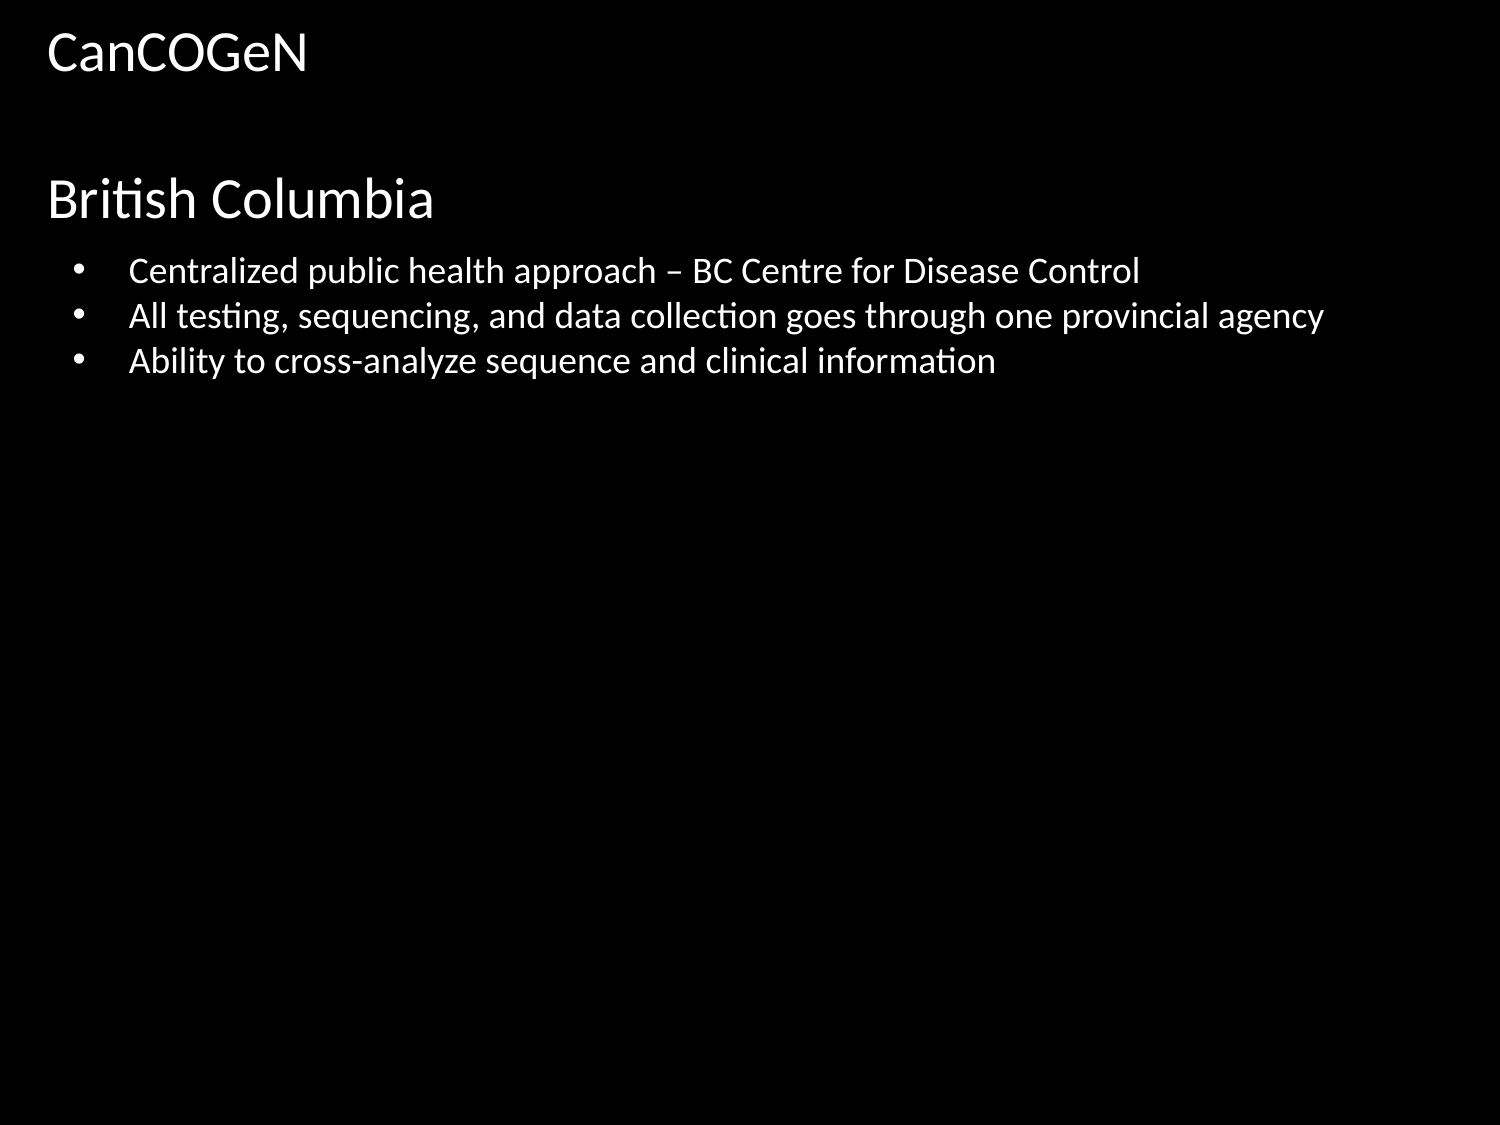

CanCOGeN
British Columbia
Centralized public health approach – BC Centre for Disease Control
All testing, sequencing, and data collection goes through one provincial agency
Ability to cross-analyze sequence and clinical information